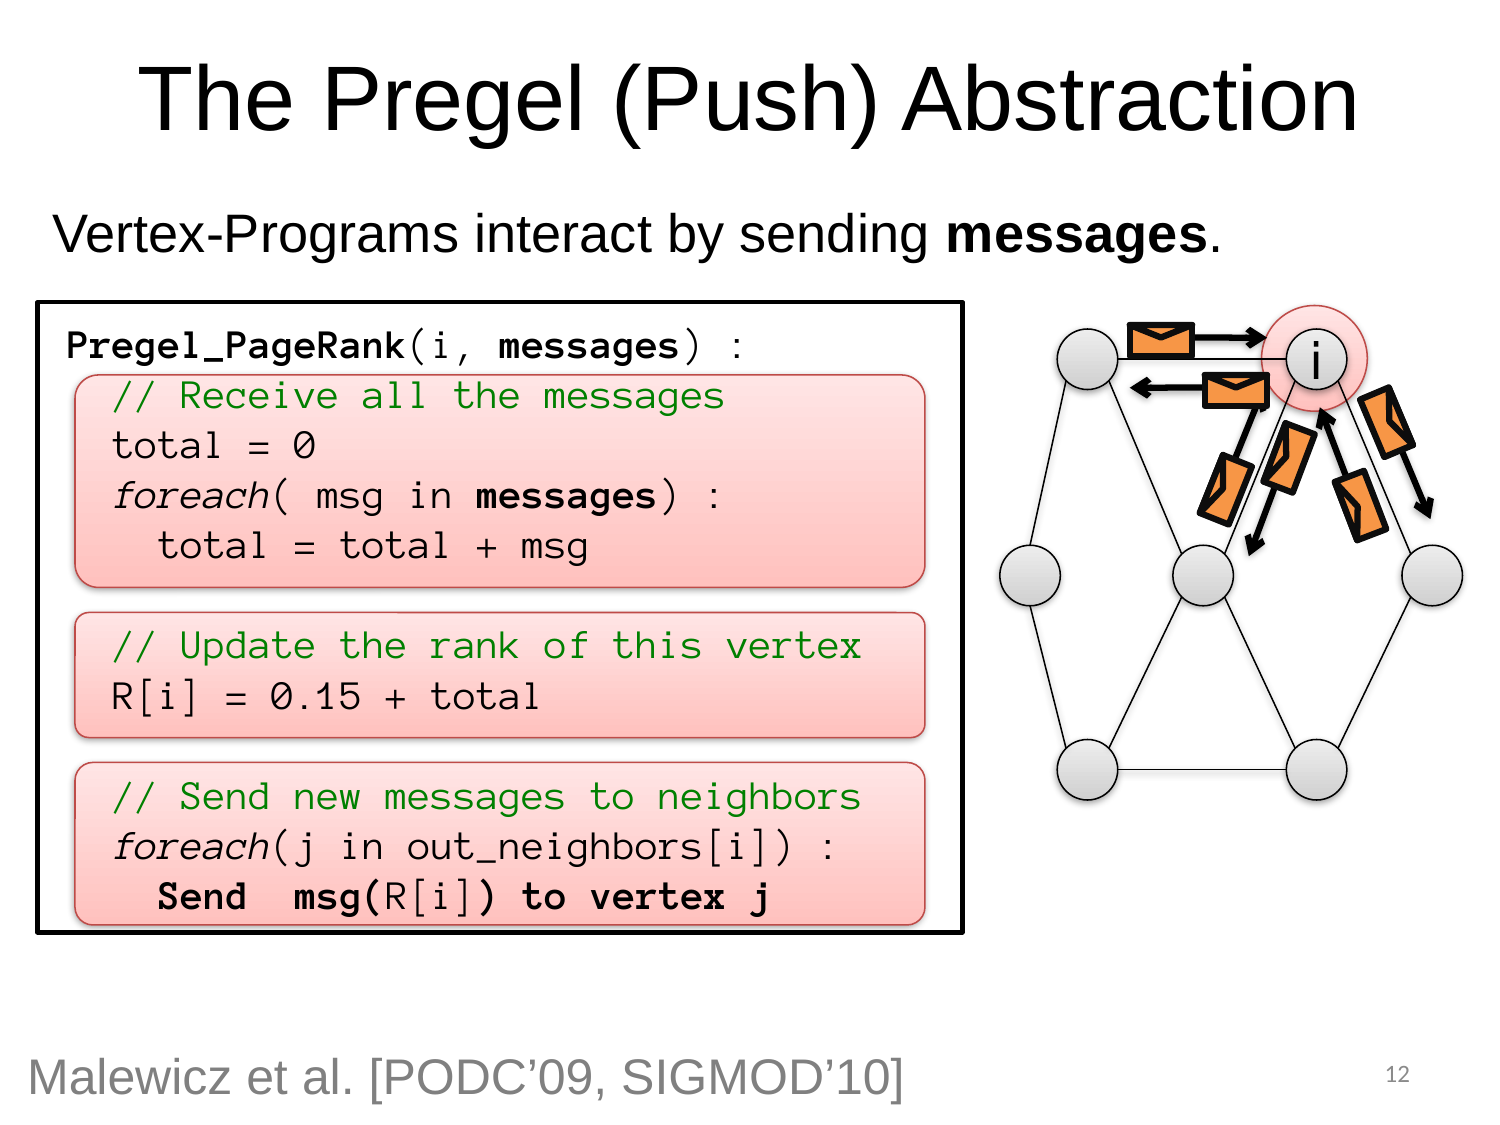

# The Pregel (Push) Abstraction
Vertex-Programs interact by sending messages.
Pregel_PageRank(i, messages) :
  // Receive all the messages
  total = 0
  foreach( msg in messages) :
    total = total + msg

  // Update the rank of this vertex
  R[i] = 0.15 + total

  // Send new messages to neighbors
  foreach(j in out_neighbors[i]) :
    Send  msg(R[i]) to vertex j

i

Malewicz et al. [PODC’09, SIGMOD’10]
12